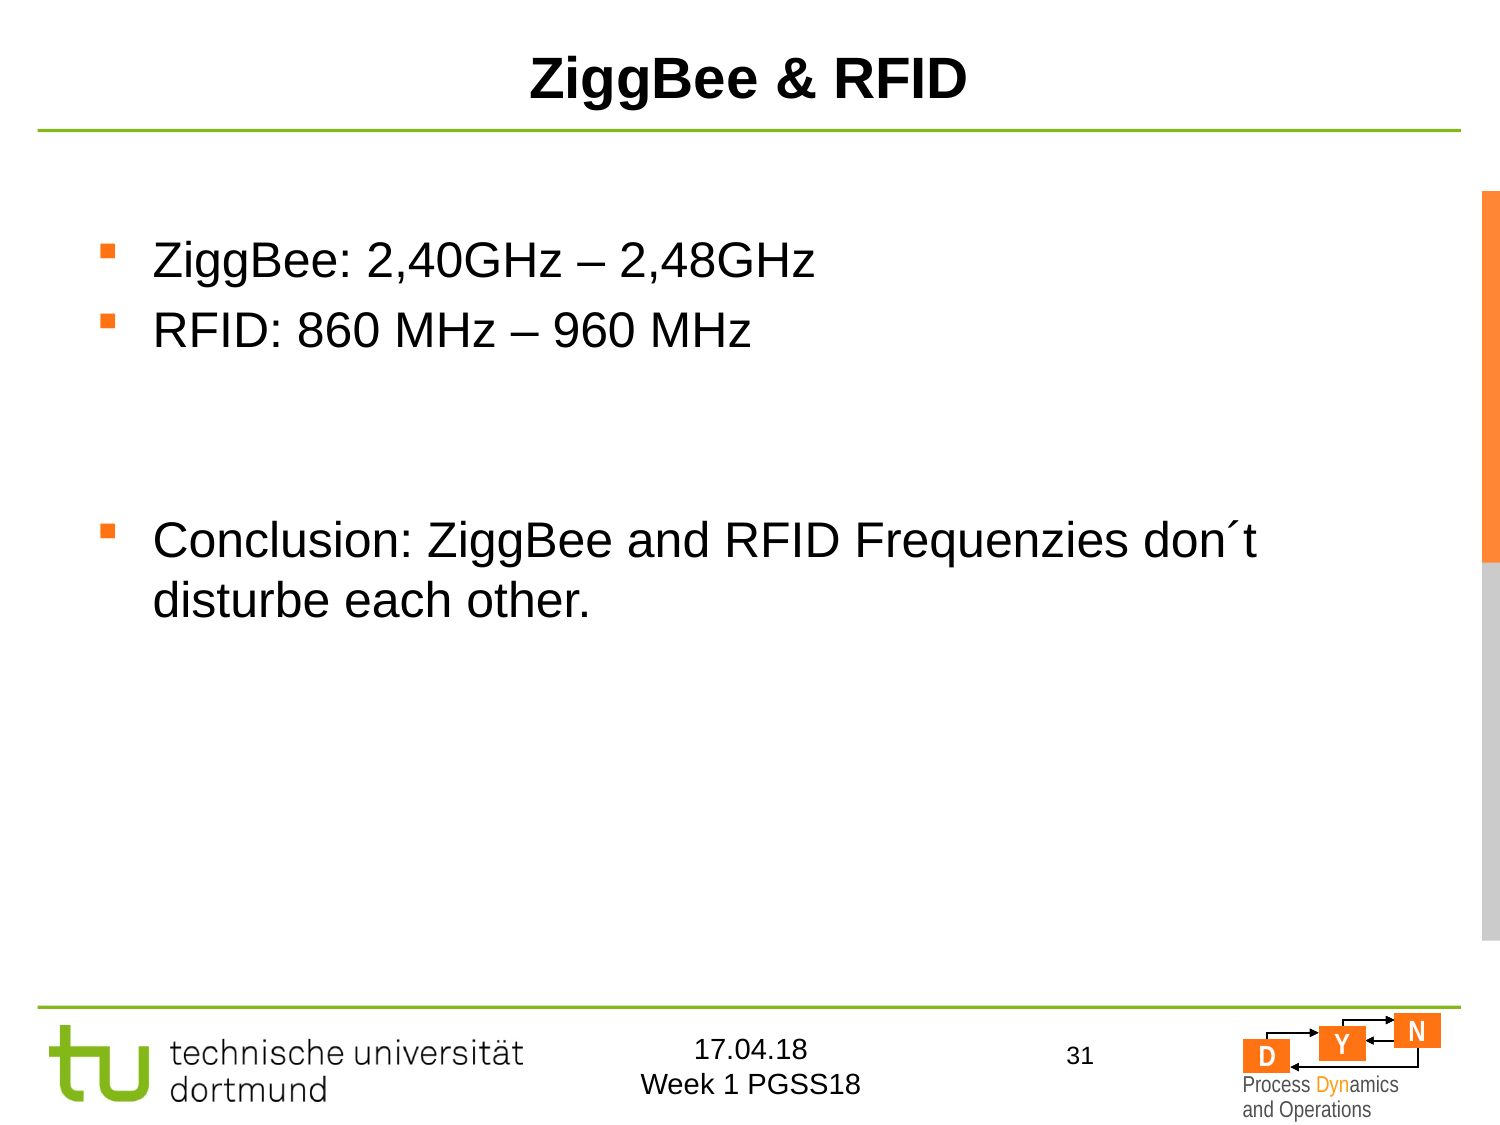

# ZiggBee & RFID
ZiggBee: 2,40GHz – 2,48GHz
RFID: 860 MHz – 960 MHz

Conclusion: ZiggBee and RFID Frequenzies don´t disturbe each other.
31